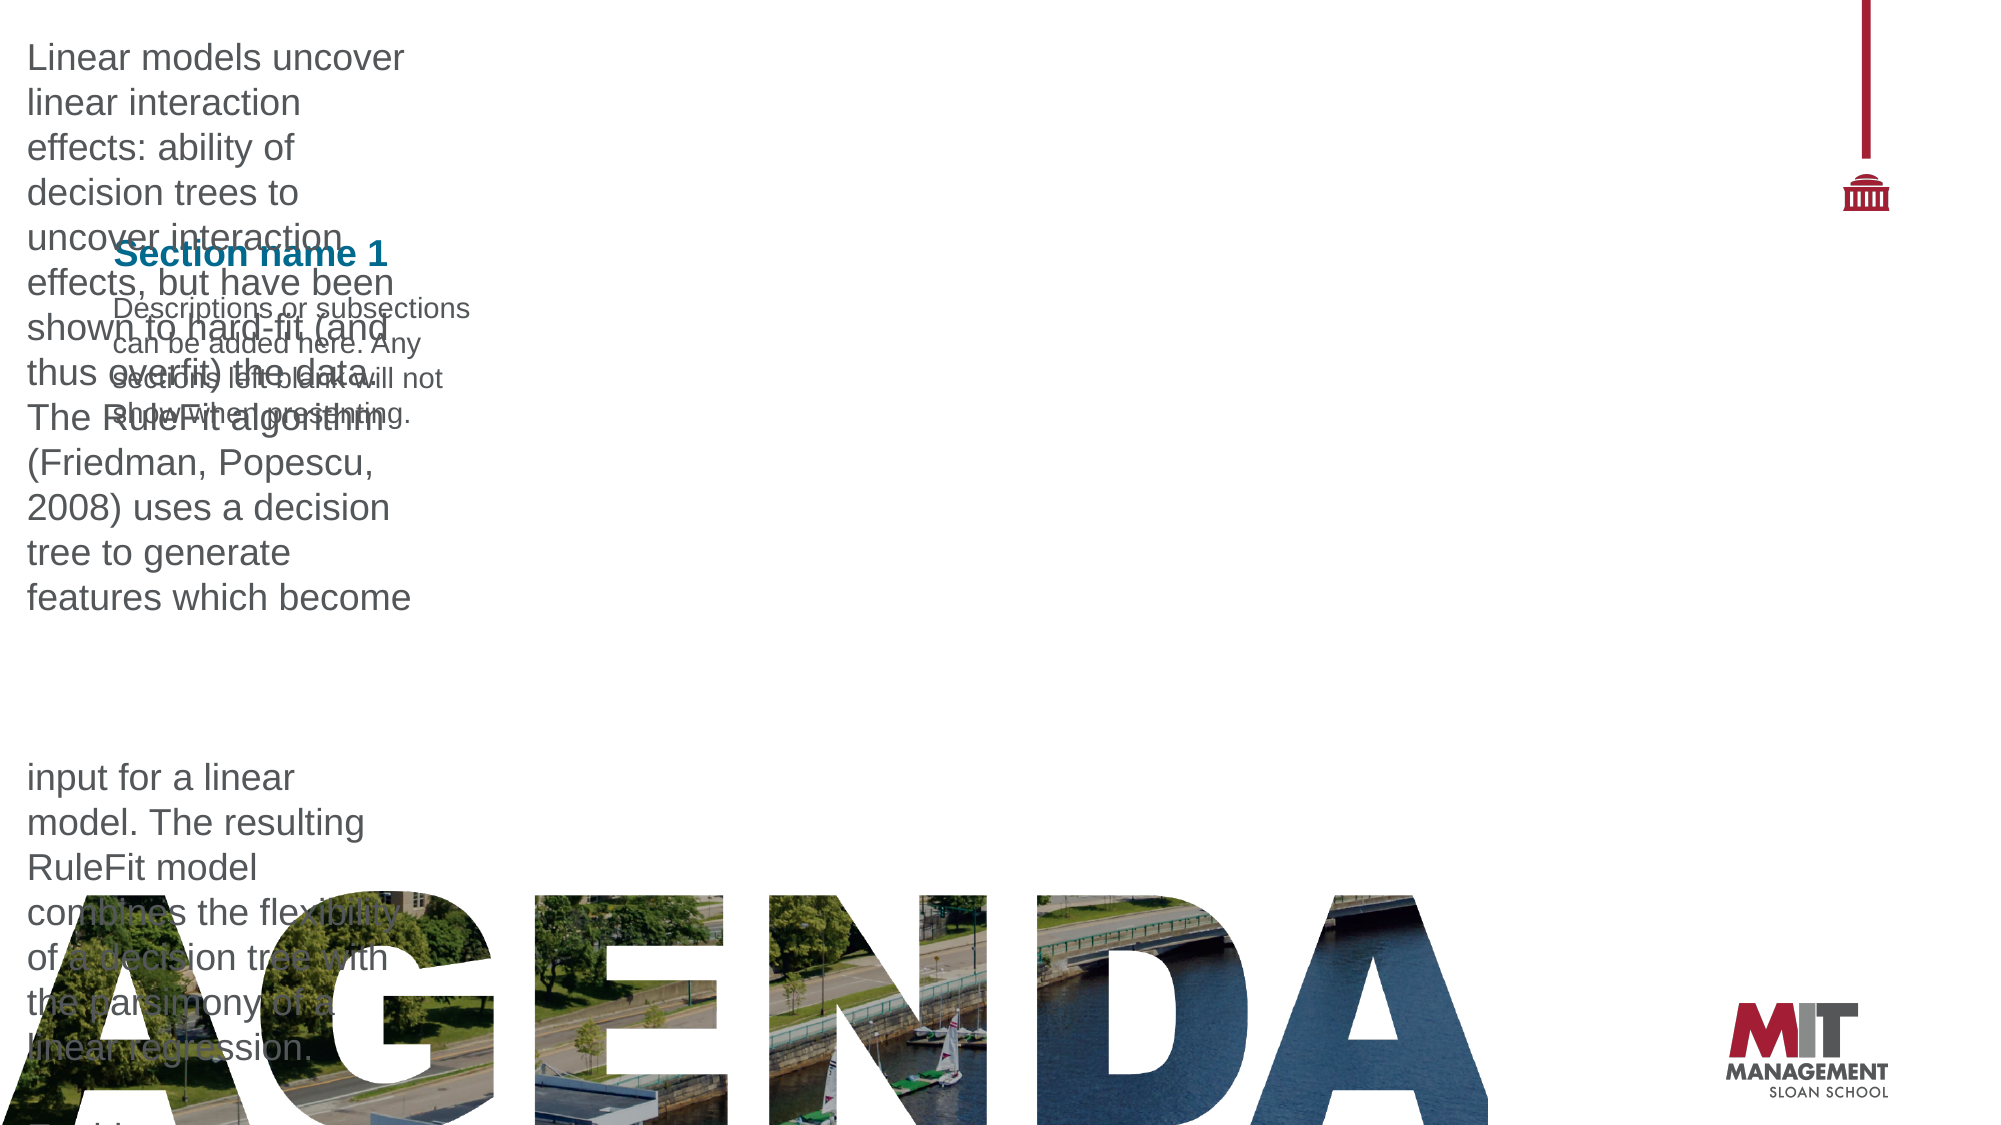

Linear models uncover linear interaction effects: ability of decision trees to uncover interaction effects, but have been shown to hard-fit (and thus overfit) the data. The RuleFit algorithm (Friedman, Popescu, 2008) uses a decision tree to generate features which become

input for a linear model. The resulting RuleFit model combines the flexibility of a decision tree with the parsimony of a linear regression.

Enables accurate predictions of interpretable methods for data, containing linear and non-linear interactions
Detects and utilizes interaction effects

Regression and classification models are constructed as linear combinations of simple rules derived from the data.
Interpretable method that detects interaction effects between features
These new features capture interactions between the original features. RuleFit automatically generates these features from decision trees. Each path through a tree can be transformed into a decision rule by combining the split decisions into a rule.
Section name 1

Descriptions or subsections can be added here. Any sections left blank will not show when presenting.